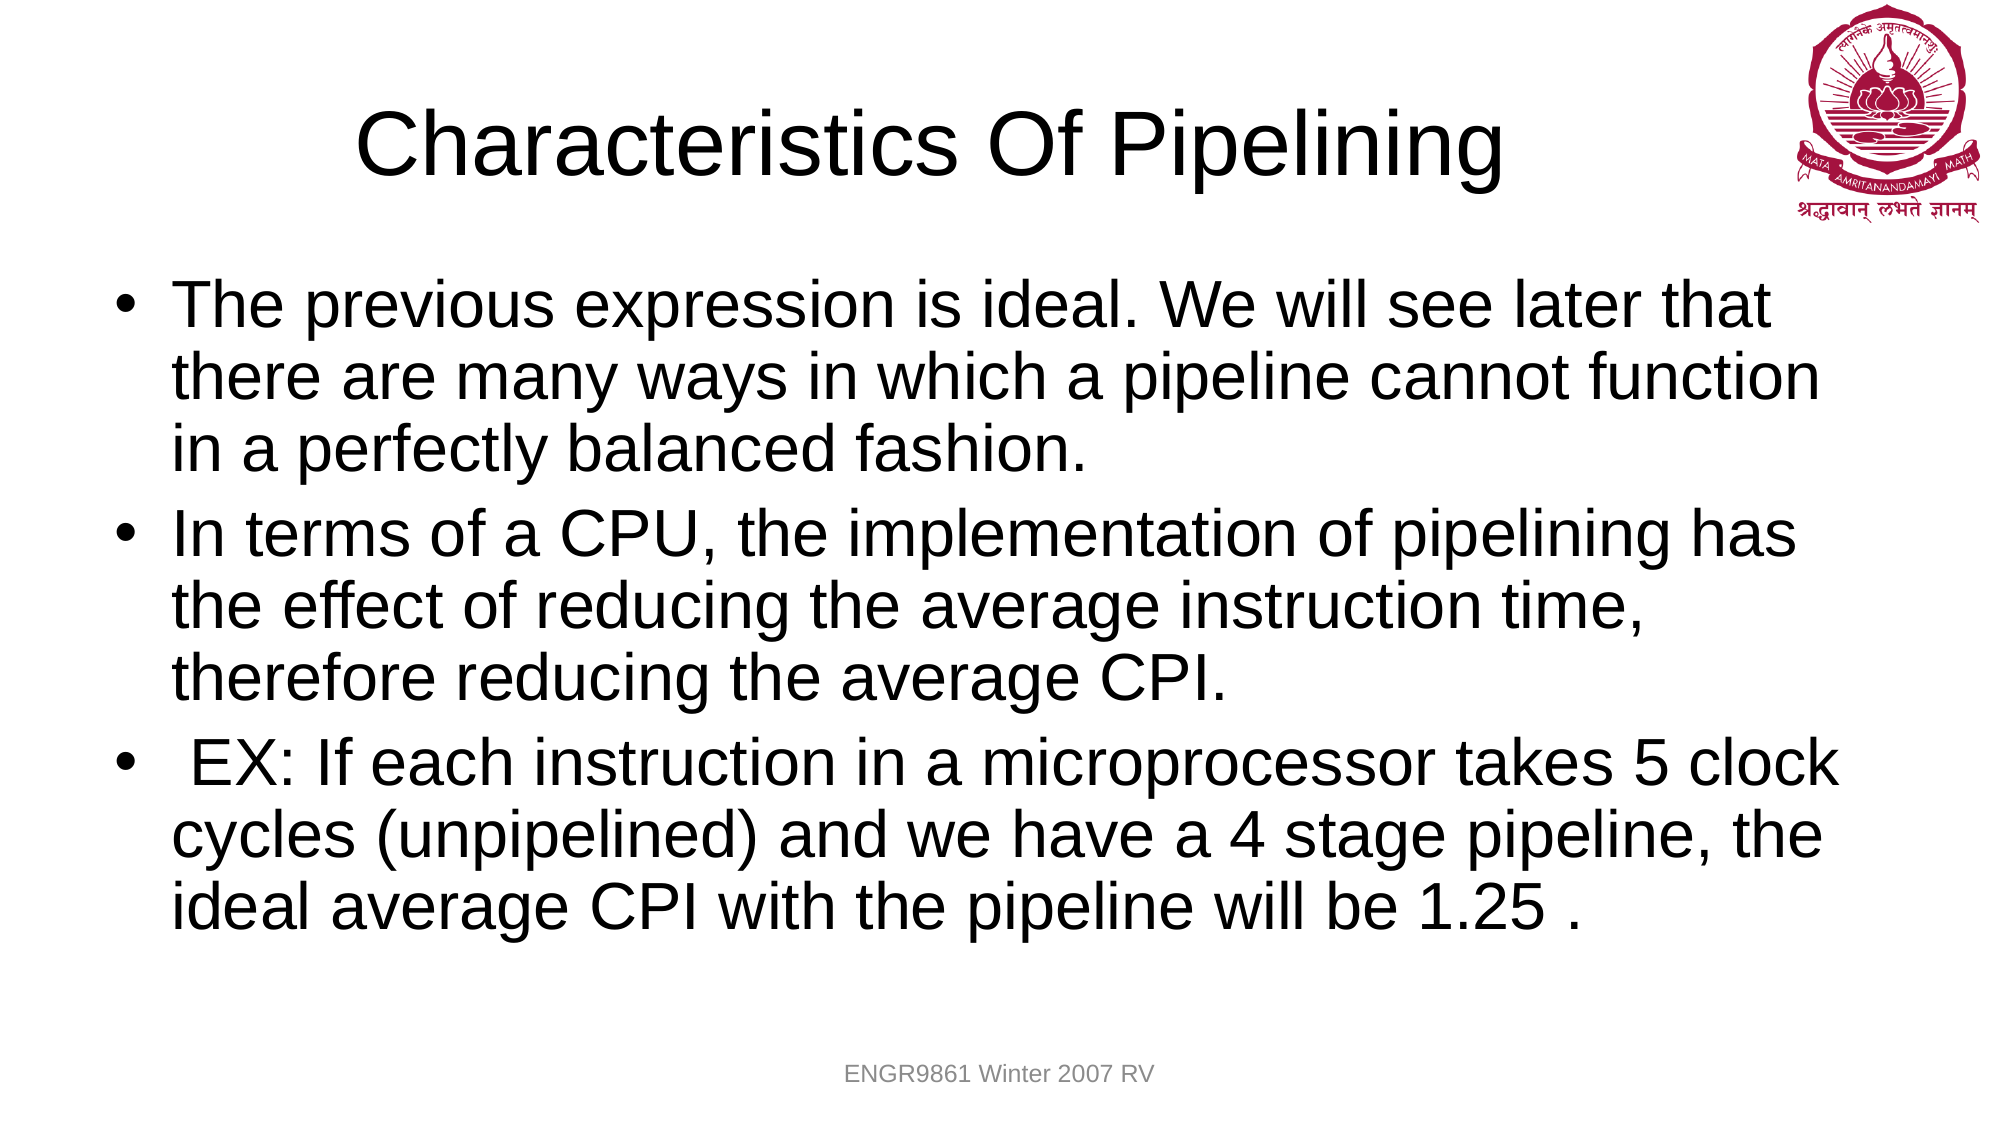

# Characteristics Of Pipelining
The previous expression is ideal. We will see later that there are many ways in which a pipeline cannot function in a perfectly balanced fashion.
In terms of a CPU, the implementation of pipelining has the effect of reducing the average instruction time, therefore reducing the average CPI.
 EX: If each instruction in a microprocessor takes 5 clock cycles (unpipelined) and we have a 4 stage pipeline, the ideal average CPI with the pipeline will be 1.25 .
ENGR9861 Winter 2007 RV